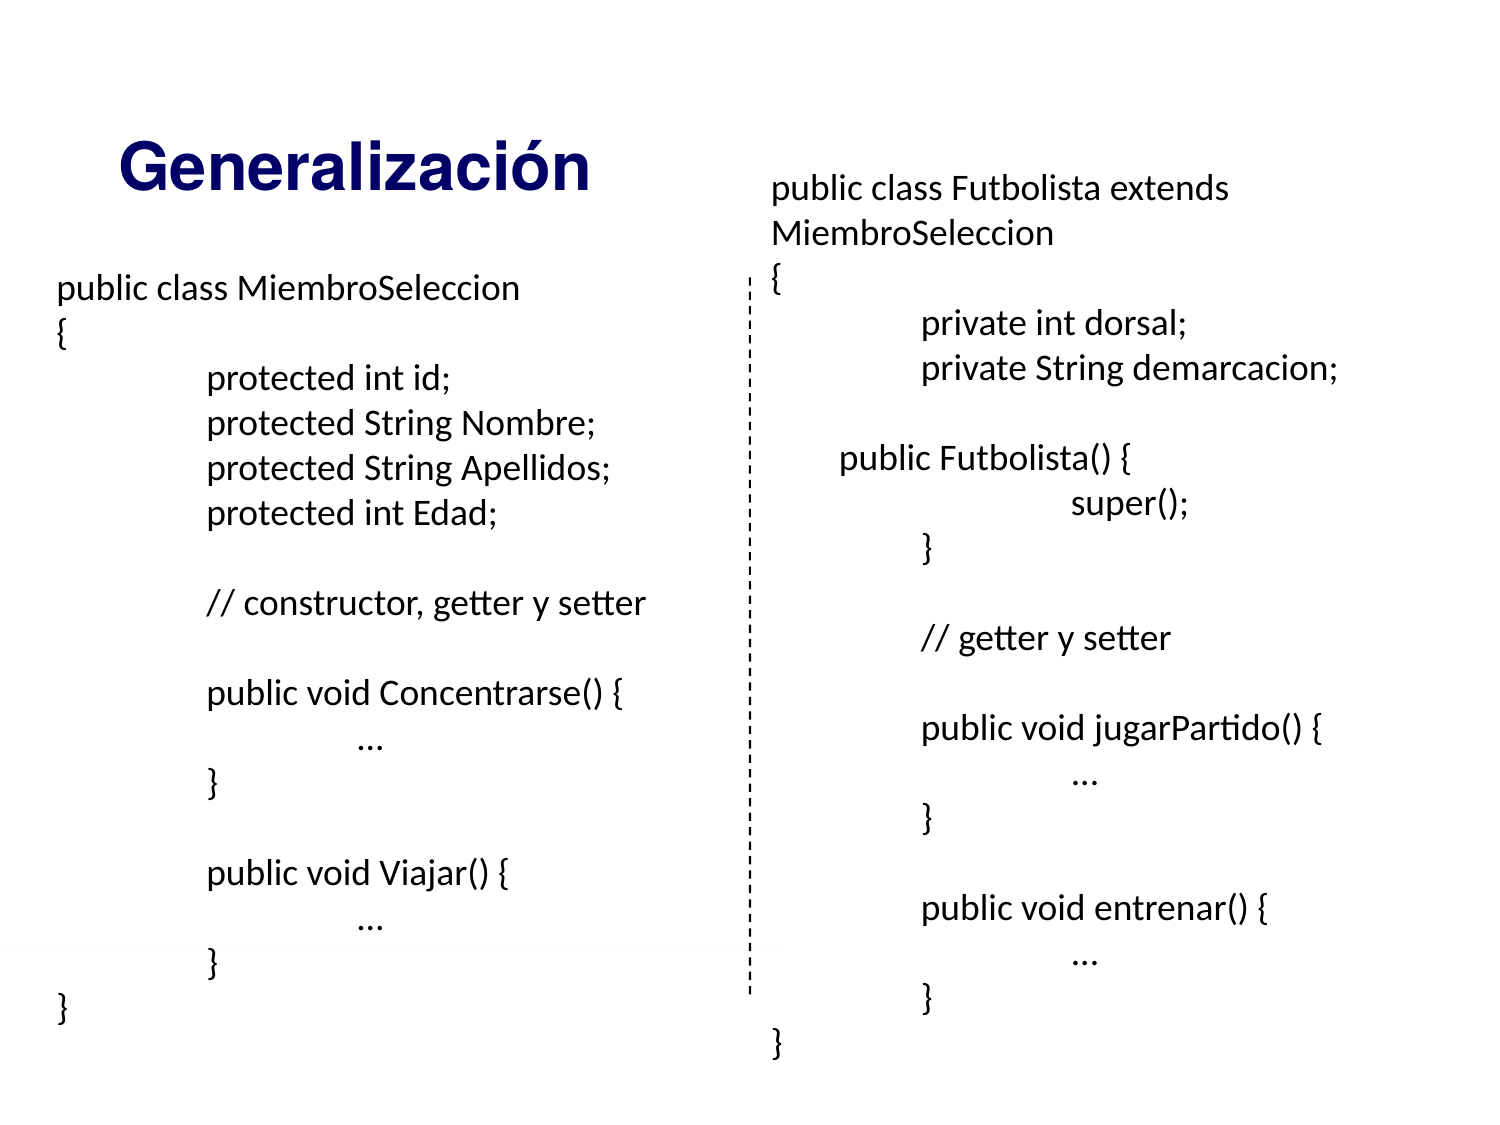

# Generalización
public class Futbolista extends MiembroSeleccion
{
	private int dorsal;
	private String demarcacion;

        public Futbolista() {
		super();
	}

	// getter y setter

	public void jugarPartido() {
		...
	}

	public void entrenar() {
		...
	}
}
public class MiembroSeleccion
{
	protected int id;
	protected String Nombre;
	protected String Apellidos;
	protected int Edad;

	// constructor, getter y setter

	public void Concentrarse() {
		...
	}

	public void Viajar() {
		...
	}
}